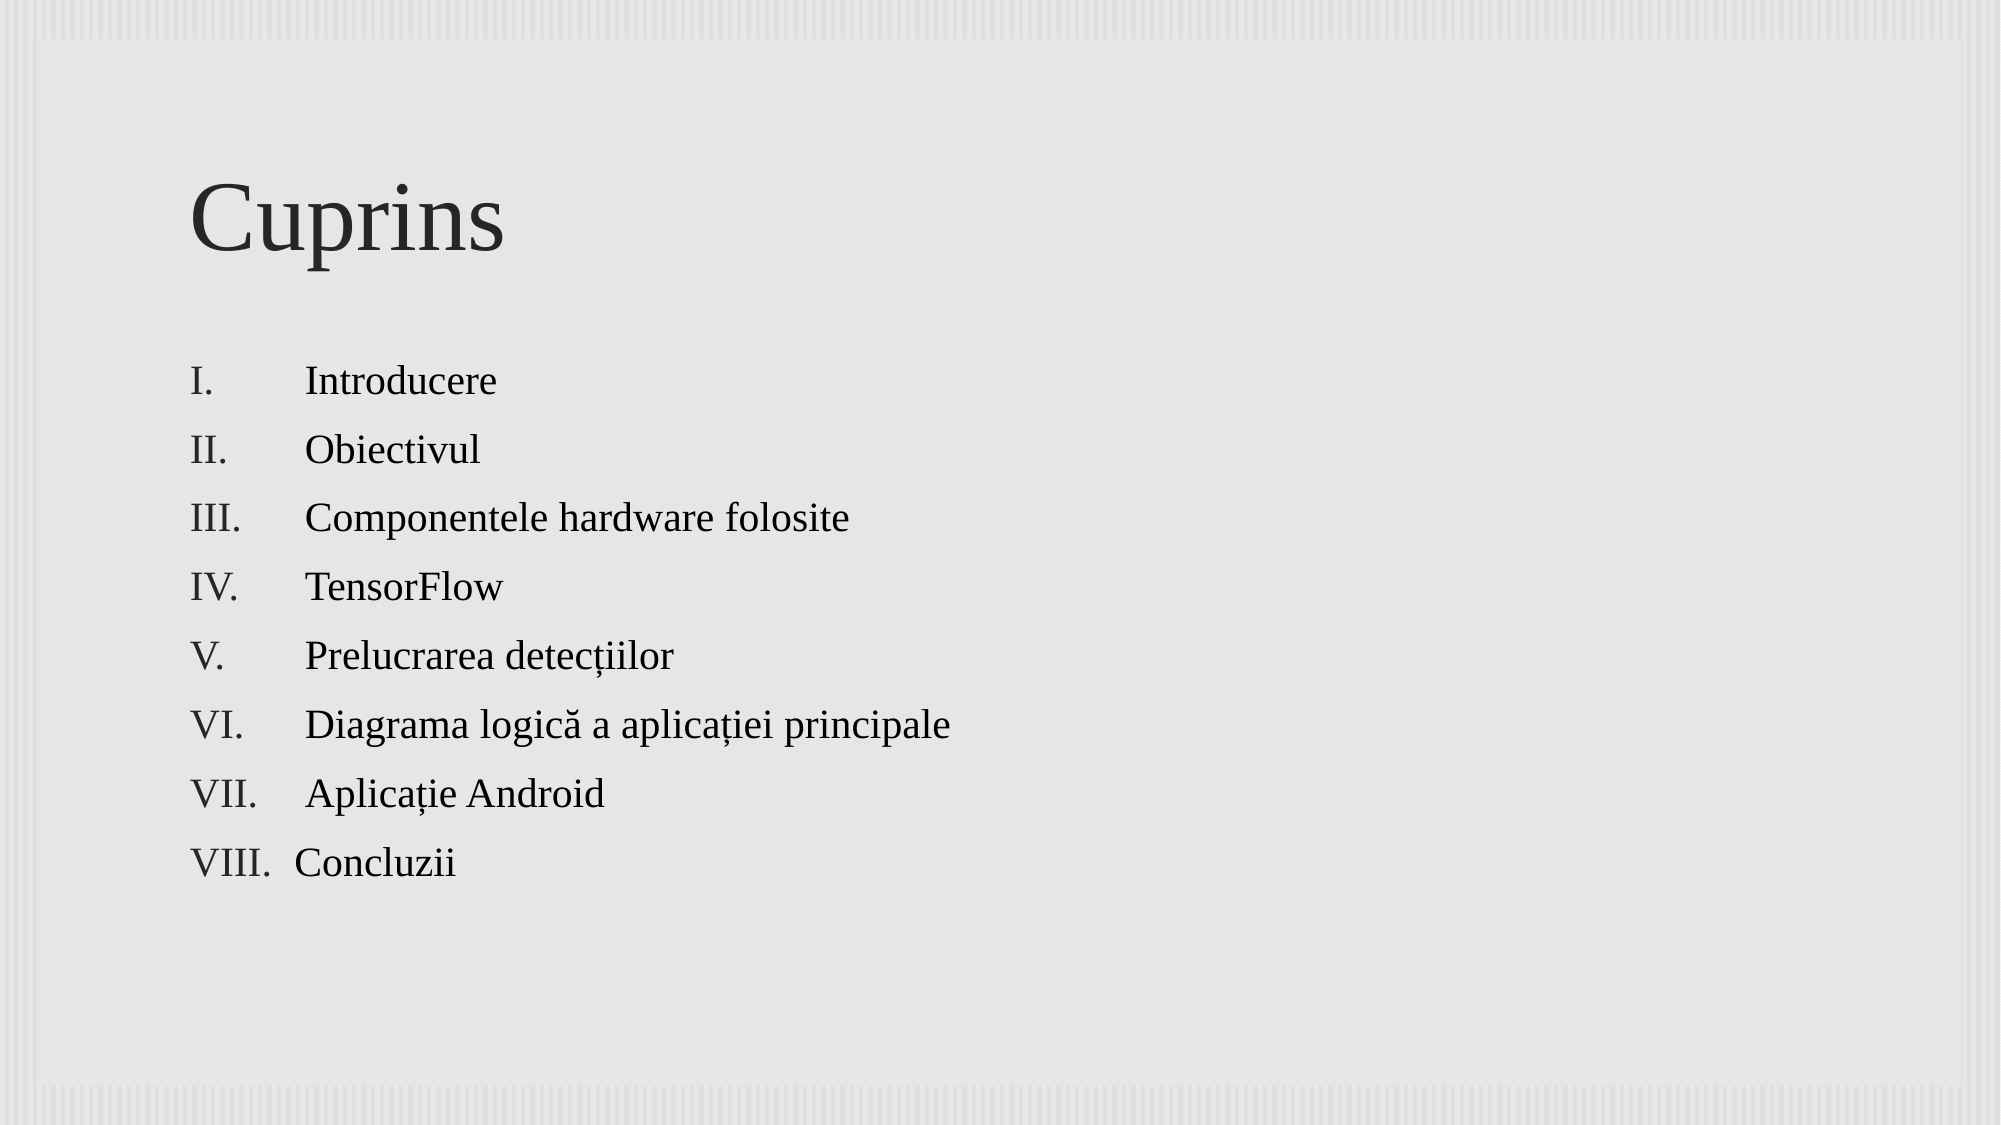

# Cuprins
  Introducere
  Obiectivul
  Componentele hardware folosite
  TensorFlow
  Prelucrarea detecțiilor
  Diagrama logică a aplicației principale
  Aplicație Android
 Concluzii